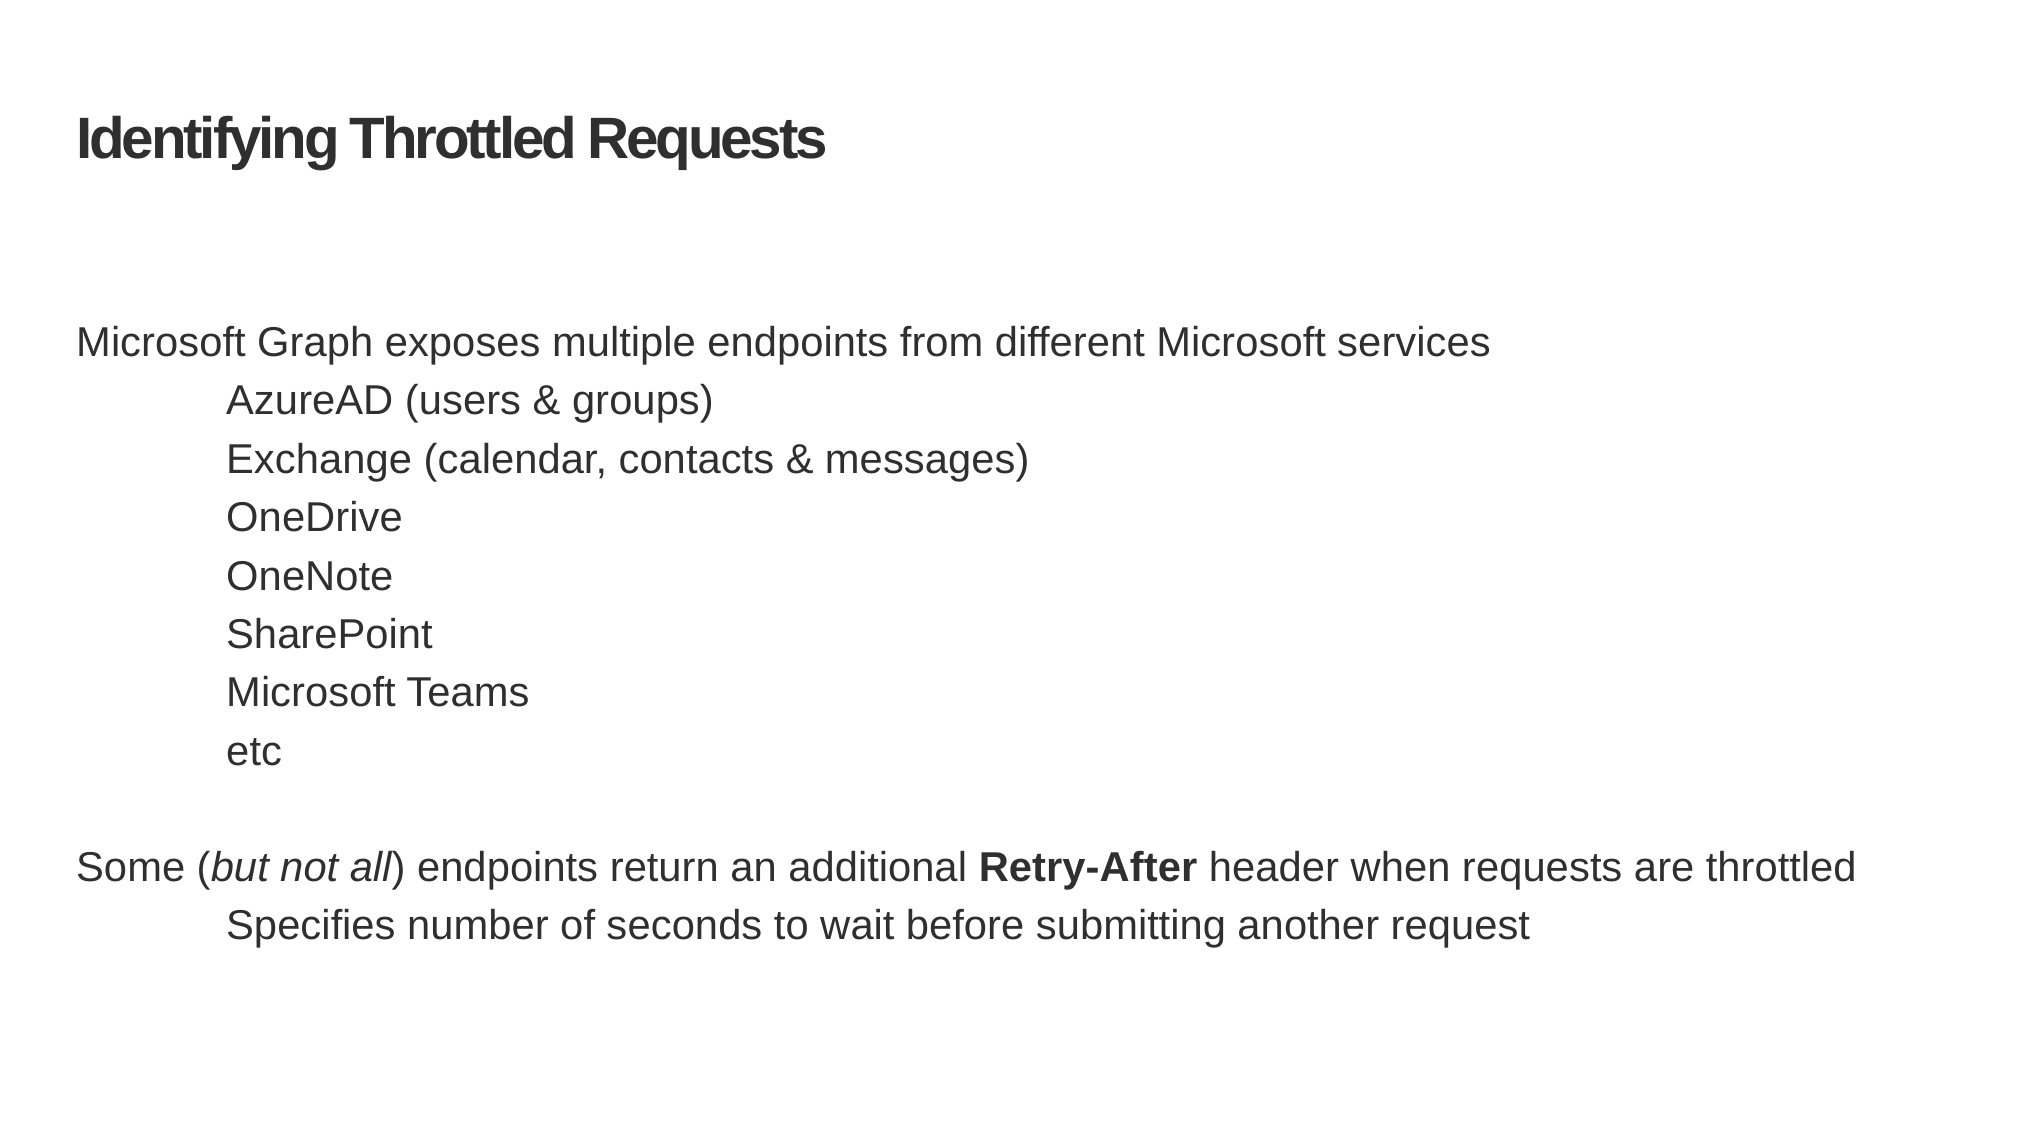

# Identifying Throttled Requests
Microsoft Graph exposes multiple endpoints from different Microsoft services
	AzureAD (users & groups)
	Exchange (calendar, contacts & messages)
	OneDrive
	OneNote
	SharePoint
	Microsoft Teams
	etc

Some (but not all) endpoints return an additional Retry-After header when requests are throttled
	Specifies number of seconds to wait before submitting another request